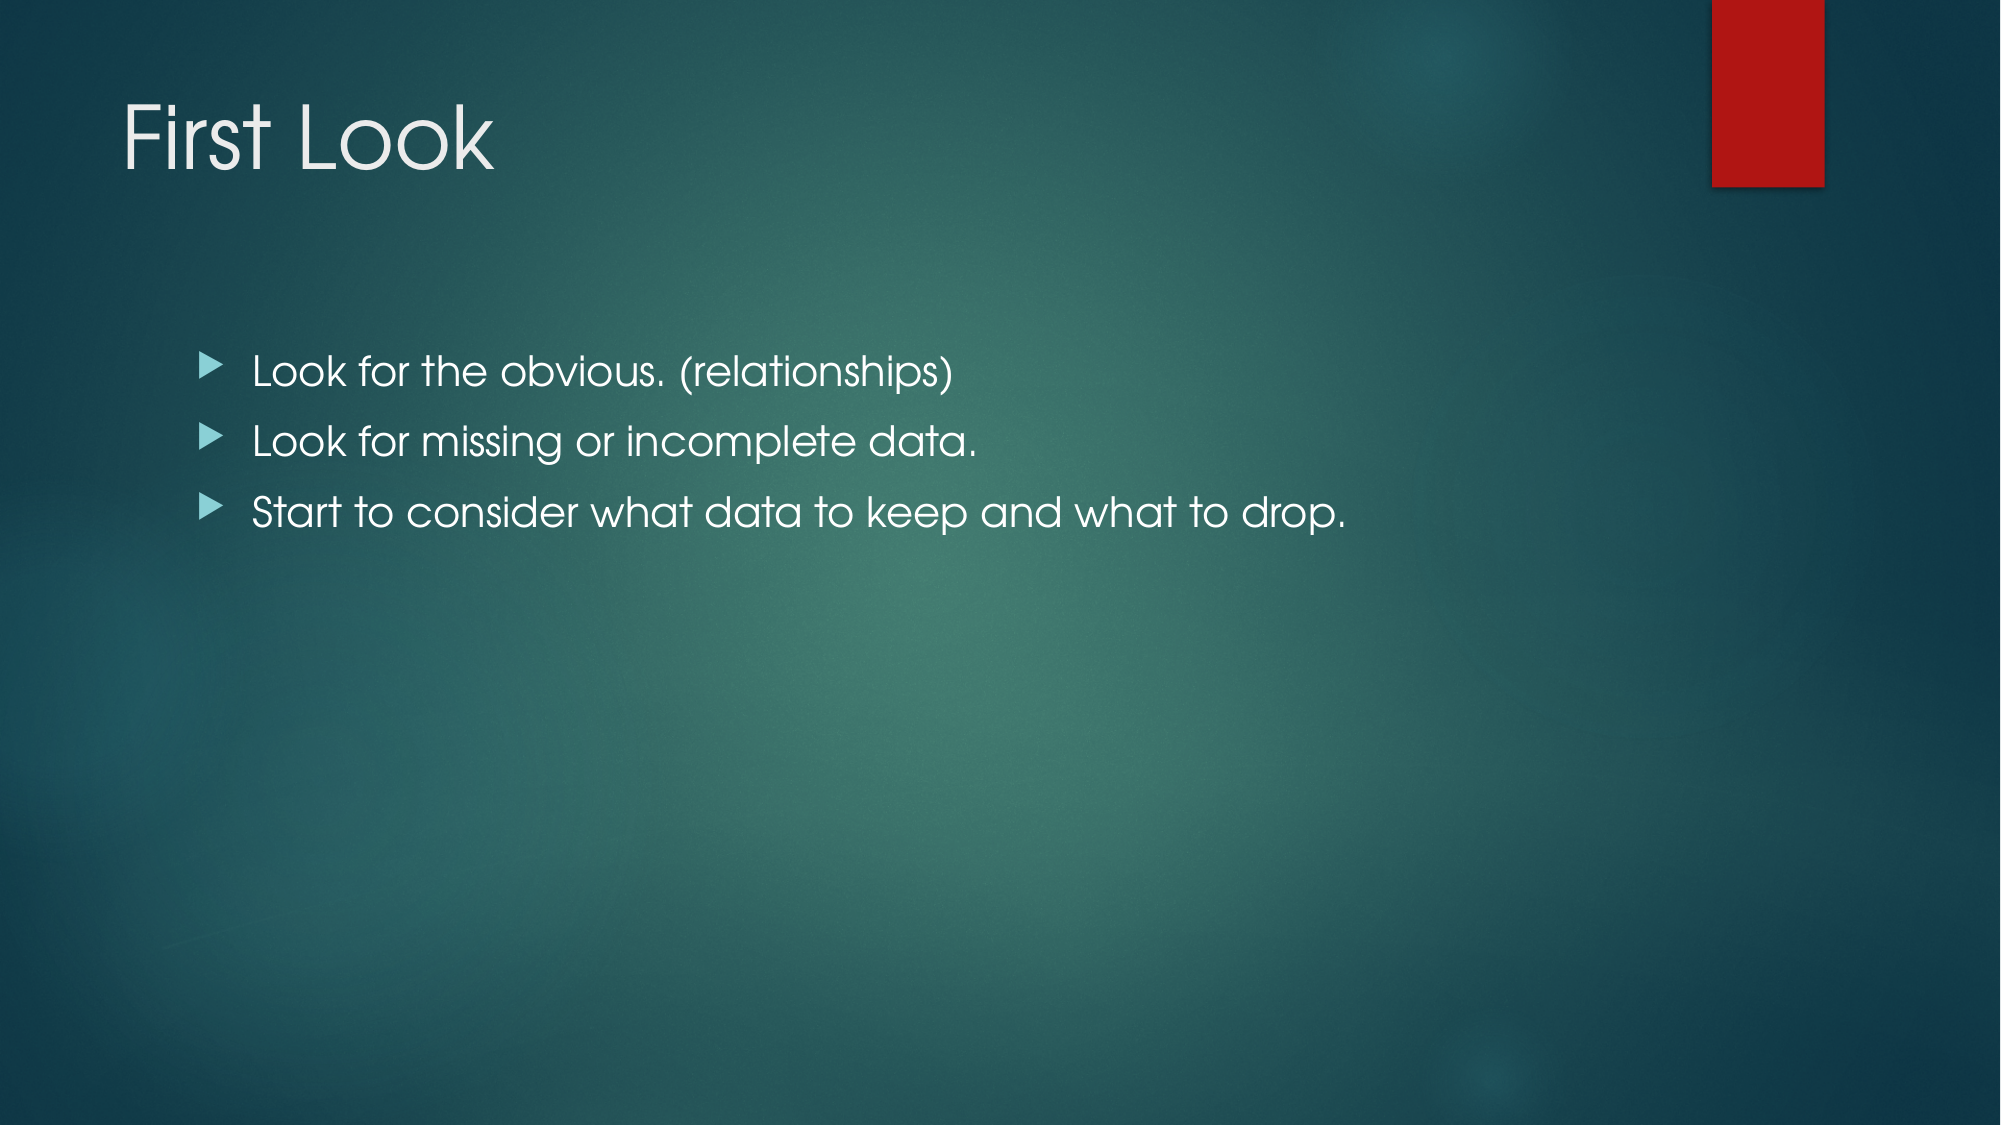

# First Look
Look for the obvious. (relationships)
Look for missing or incomplete data.
Start to consider what data to keep and what to drop.